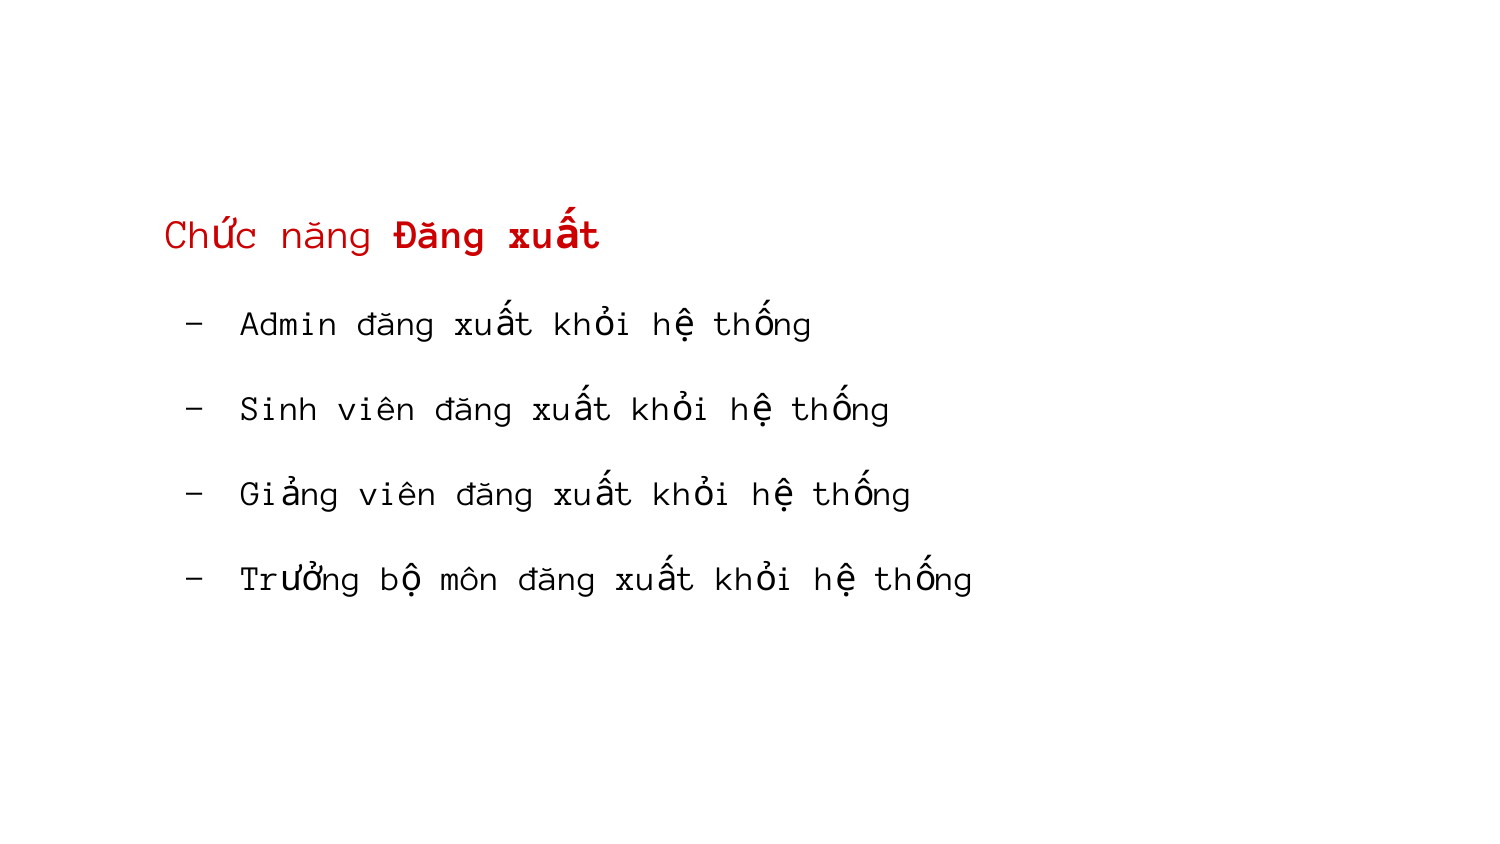

Chức năng Đăng xuất

Admin đăng xuất khỏi hệ thống

Sinh viên đăng xuất khỏi hệ thống

Giảng viên đăng xuất khỏi hệ thống

Trưởng bộ môn đăng xuất khỏi hệ thống